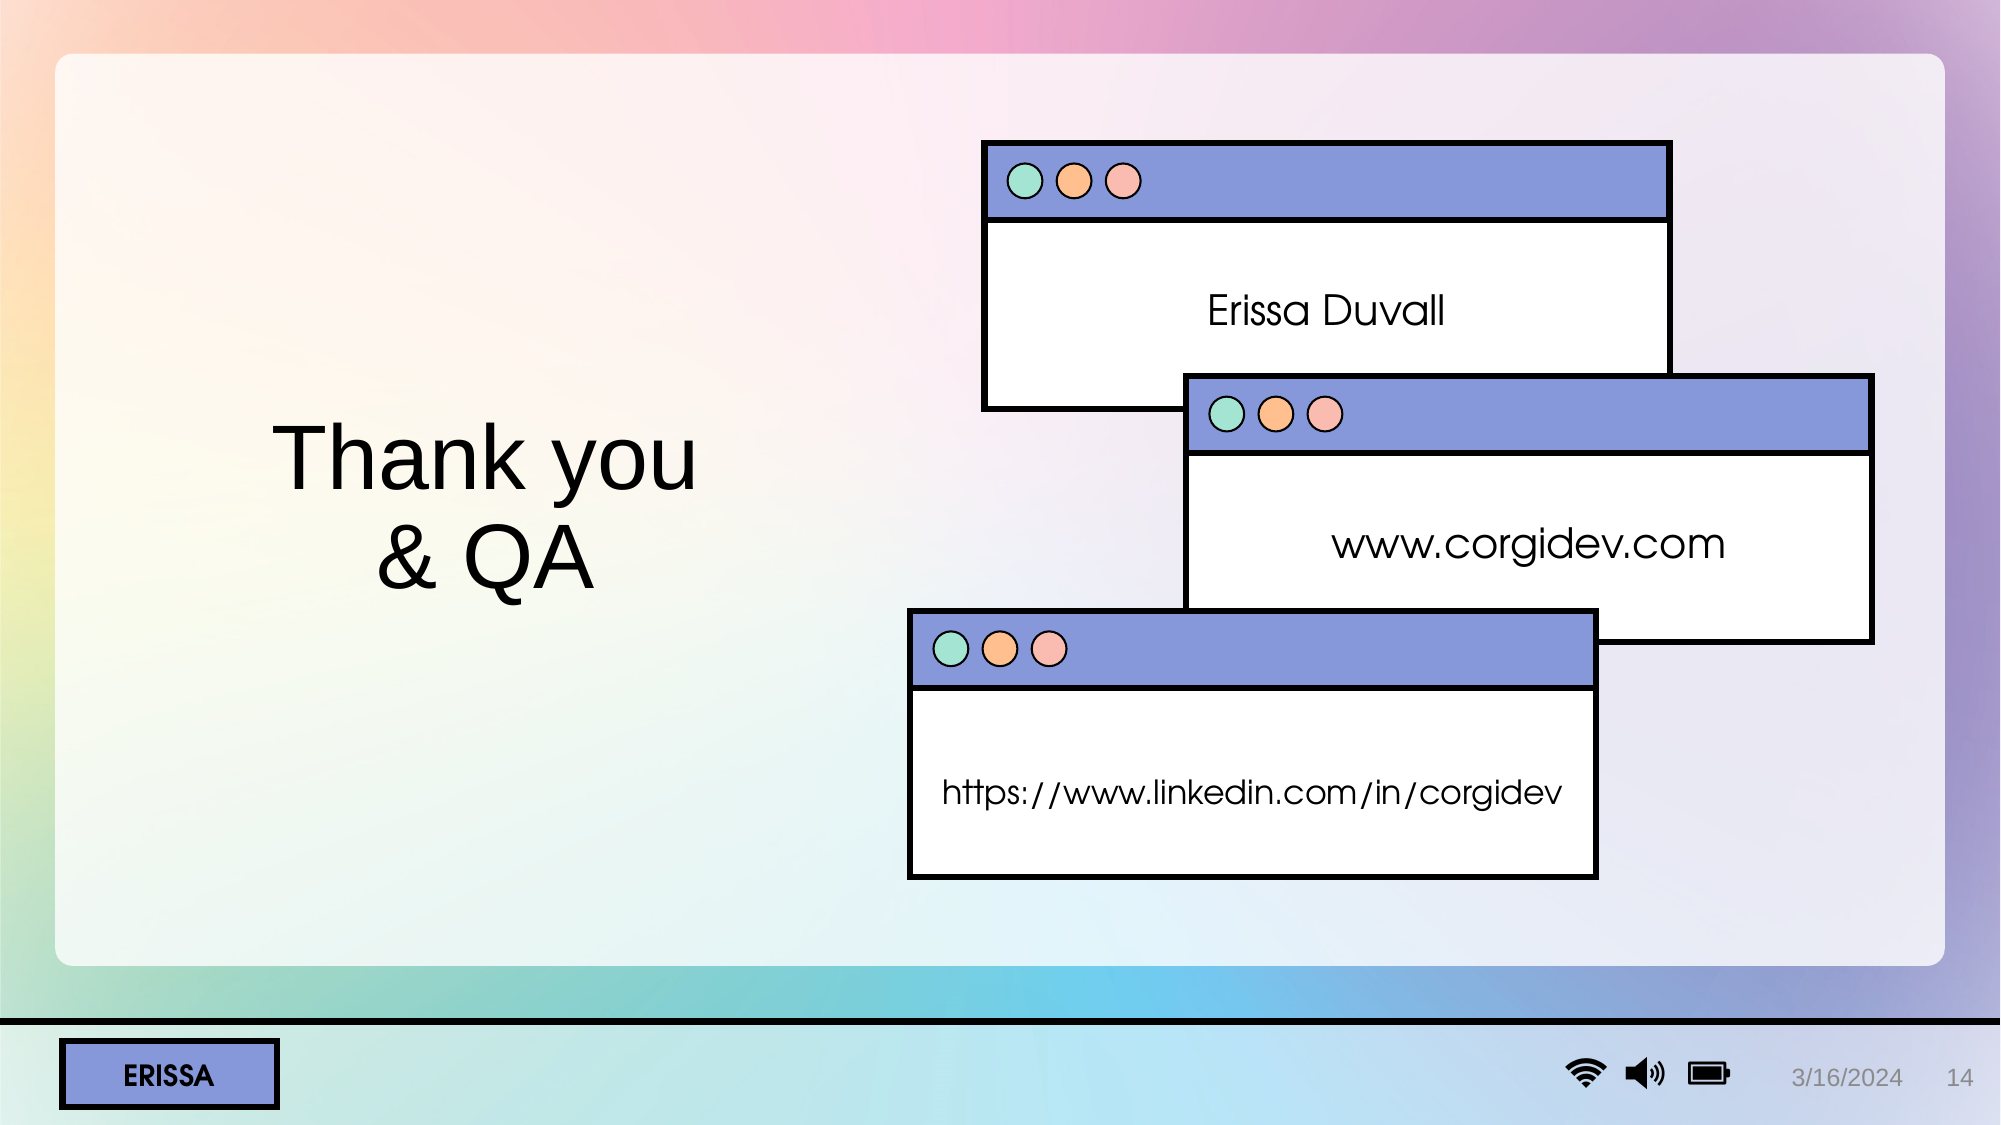

# Thank you & QA
Erissa Duvall
www.corgidev.com
https://www.linkedin.com/in/corgidev
3/16/2024
14
Erissa